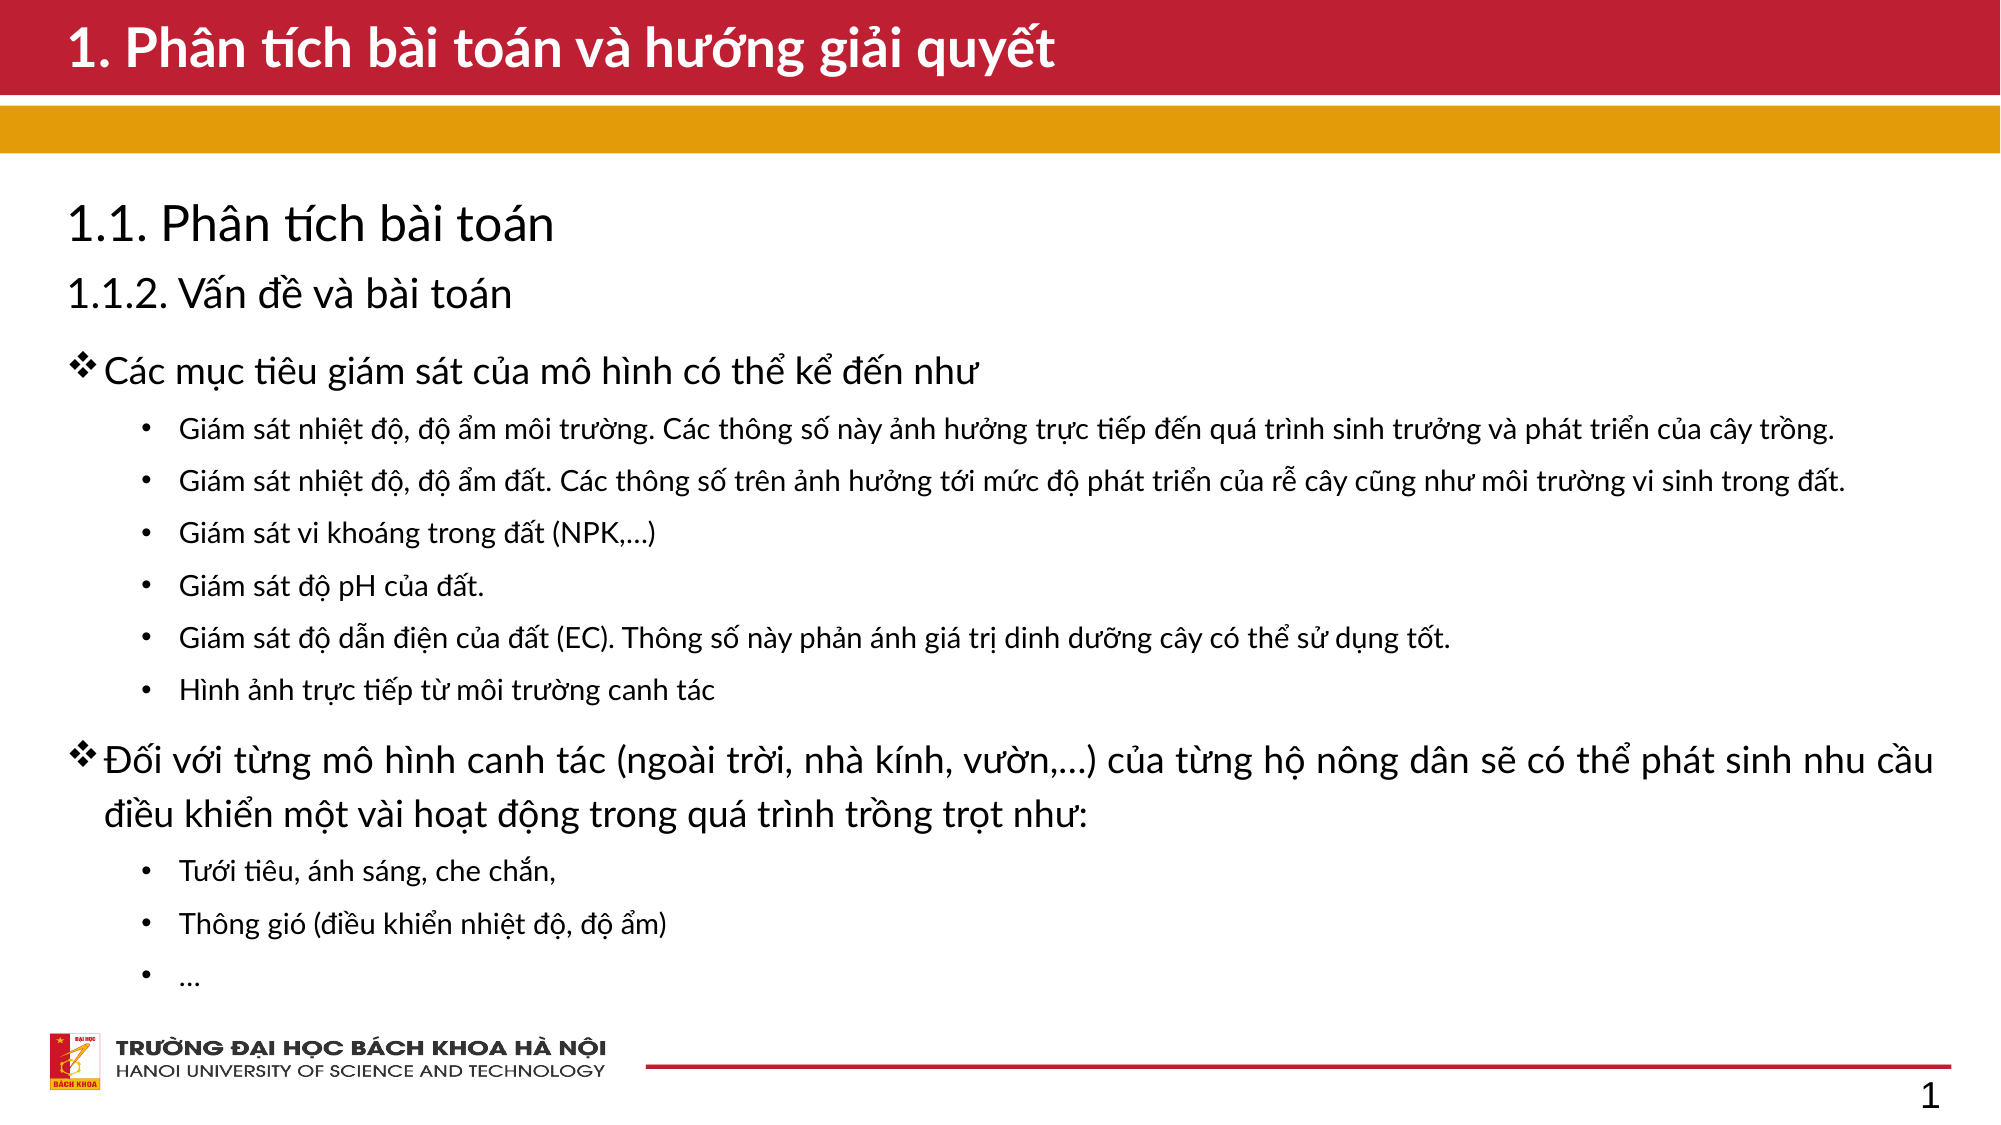

# 1. Phân tích bài toán và hướng giải quyết
1.1. Phân tích bài toán
1.1.2. Vấn đề và bài toán
Các mục tiêu giám sát của mô hình có thể kể đến như
Giám sát nhiệt độ, độ ẩm môi trường. Các thông số này ảnh hưởng trực tiếp đến quá trình sinh trưởng và phát triển của cây trồng.
Giám sát nhiệt độ, độ ẩm đất. Các thông số trên ảnh hưởng tới mức độ phát triển của rễ cây cũng như môi trường vi sinh trong đất.
Giám sát vi khoáng trong đất (NPK,…)
Giám sát độ pH của đất.
Giám sát độ dẫn điện của đất (EC). Thông số này phản ánh giá trị dinh dưỡng cây có thể sử dụng tốt.
Hình ảnh trực tiếp từ môi trường canh tác
Đối với từng mô hình canh tác (ngoài trời, nhà kính, vườn,…) của từng hộ nông dân sẽ có thể phát sinh nhu cầu điều khiển một vài hoạt động trong quá trình trồng trọt như:
Tưới tiêu, ánh sáng, che chắn,
Thông gió (điều khiển nhiệt độ, độ ẩm)
…

1